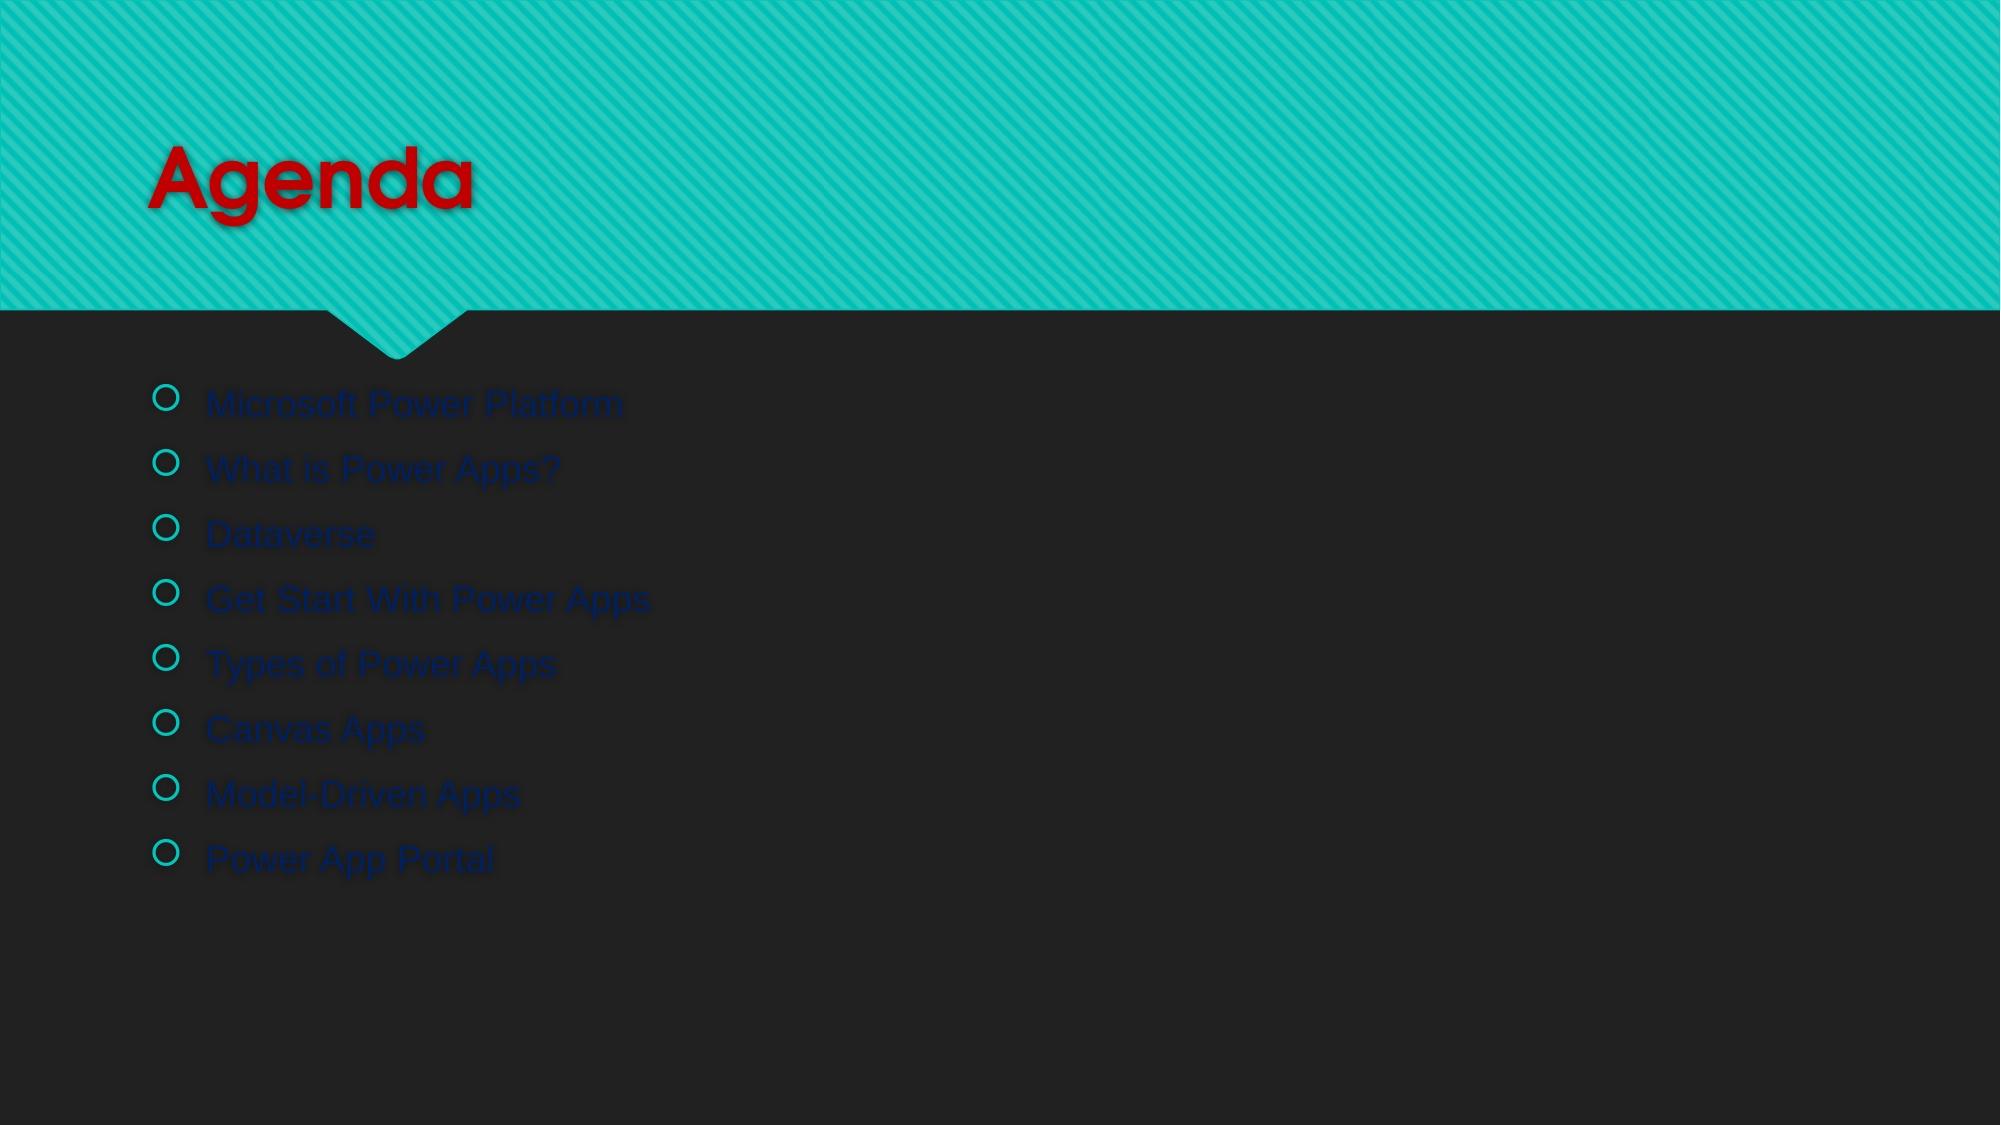

# Agenda
Microsoft Power Platform
What is Power Apps?
Dataverse
Get Start With Power Apps
Types of Power Apps
Canvas Apps
Model-Driven Apps
Power App Portal